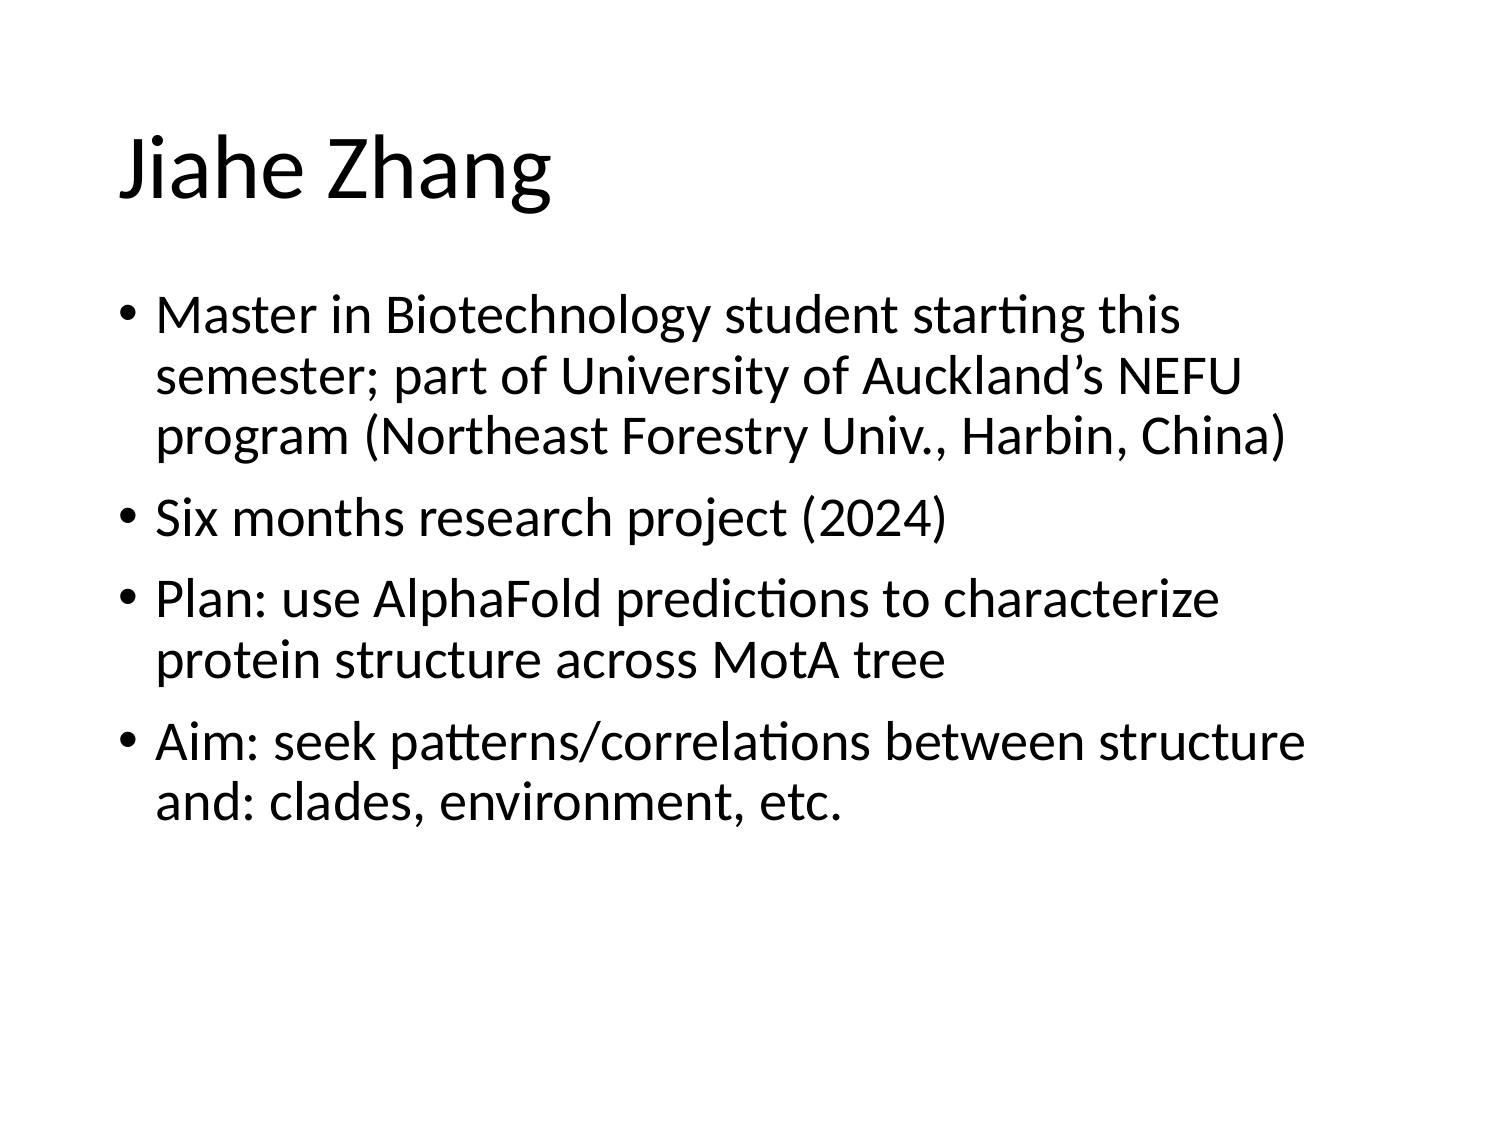

# Jiahe Zhang
Master in Biotechnology student starting this semester; part of University of Auckland’s NEFU program (Northeast Forestry Univ., Harbin, China)
Six months research project (2024)
Plan: use AlphaFold predictions to characterize protein structure across MotA tree
Aim: seek patterns/correlations between structure and: clades, environment, etc.